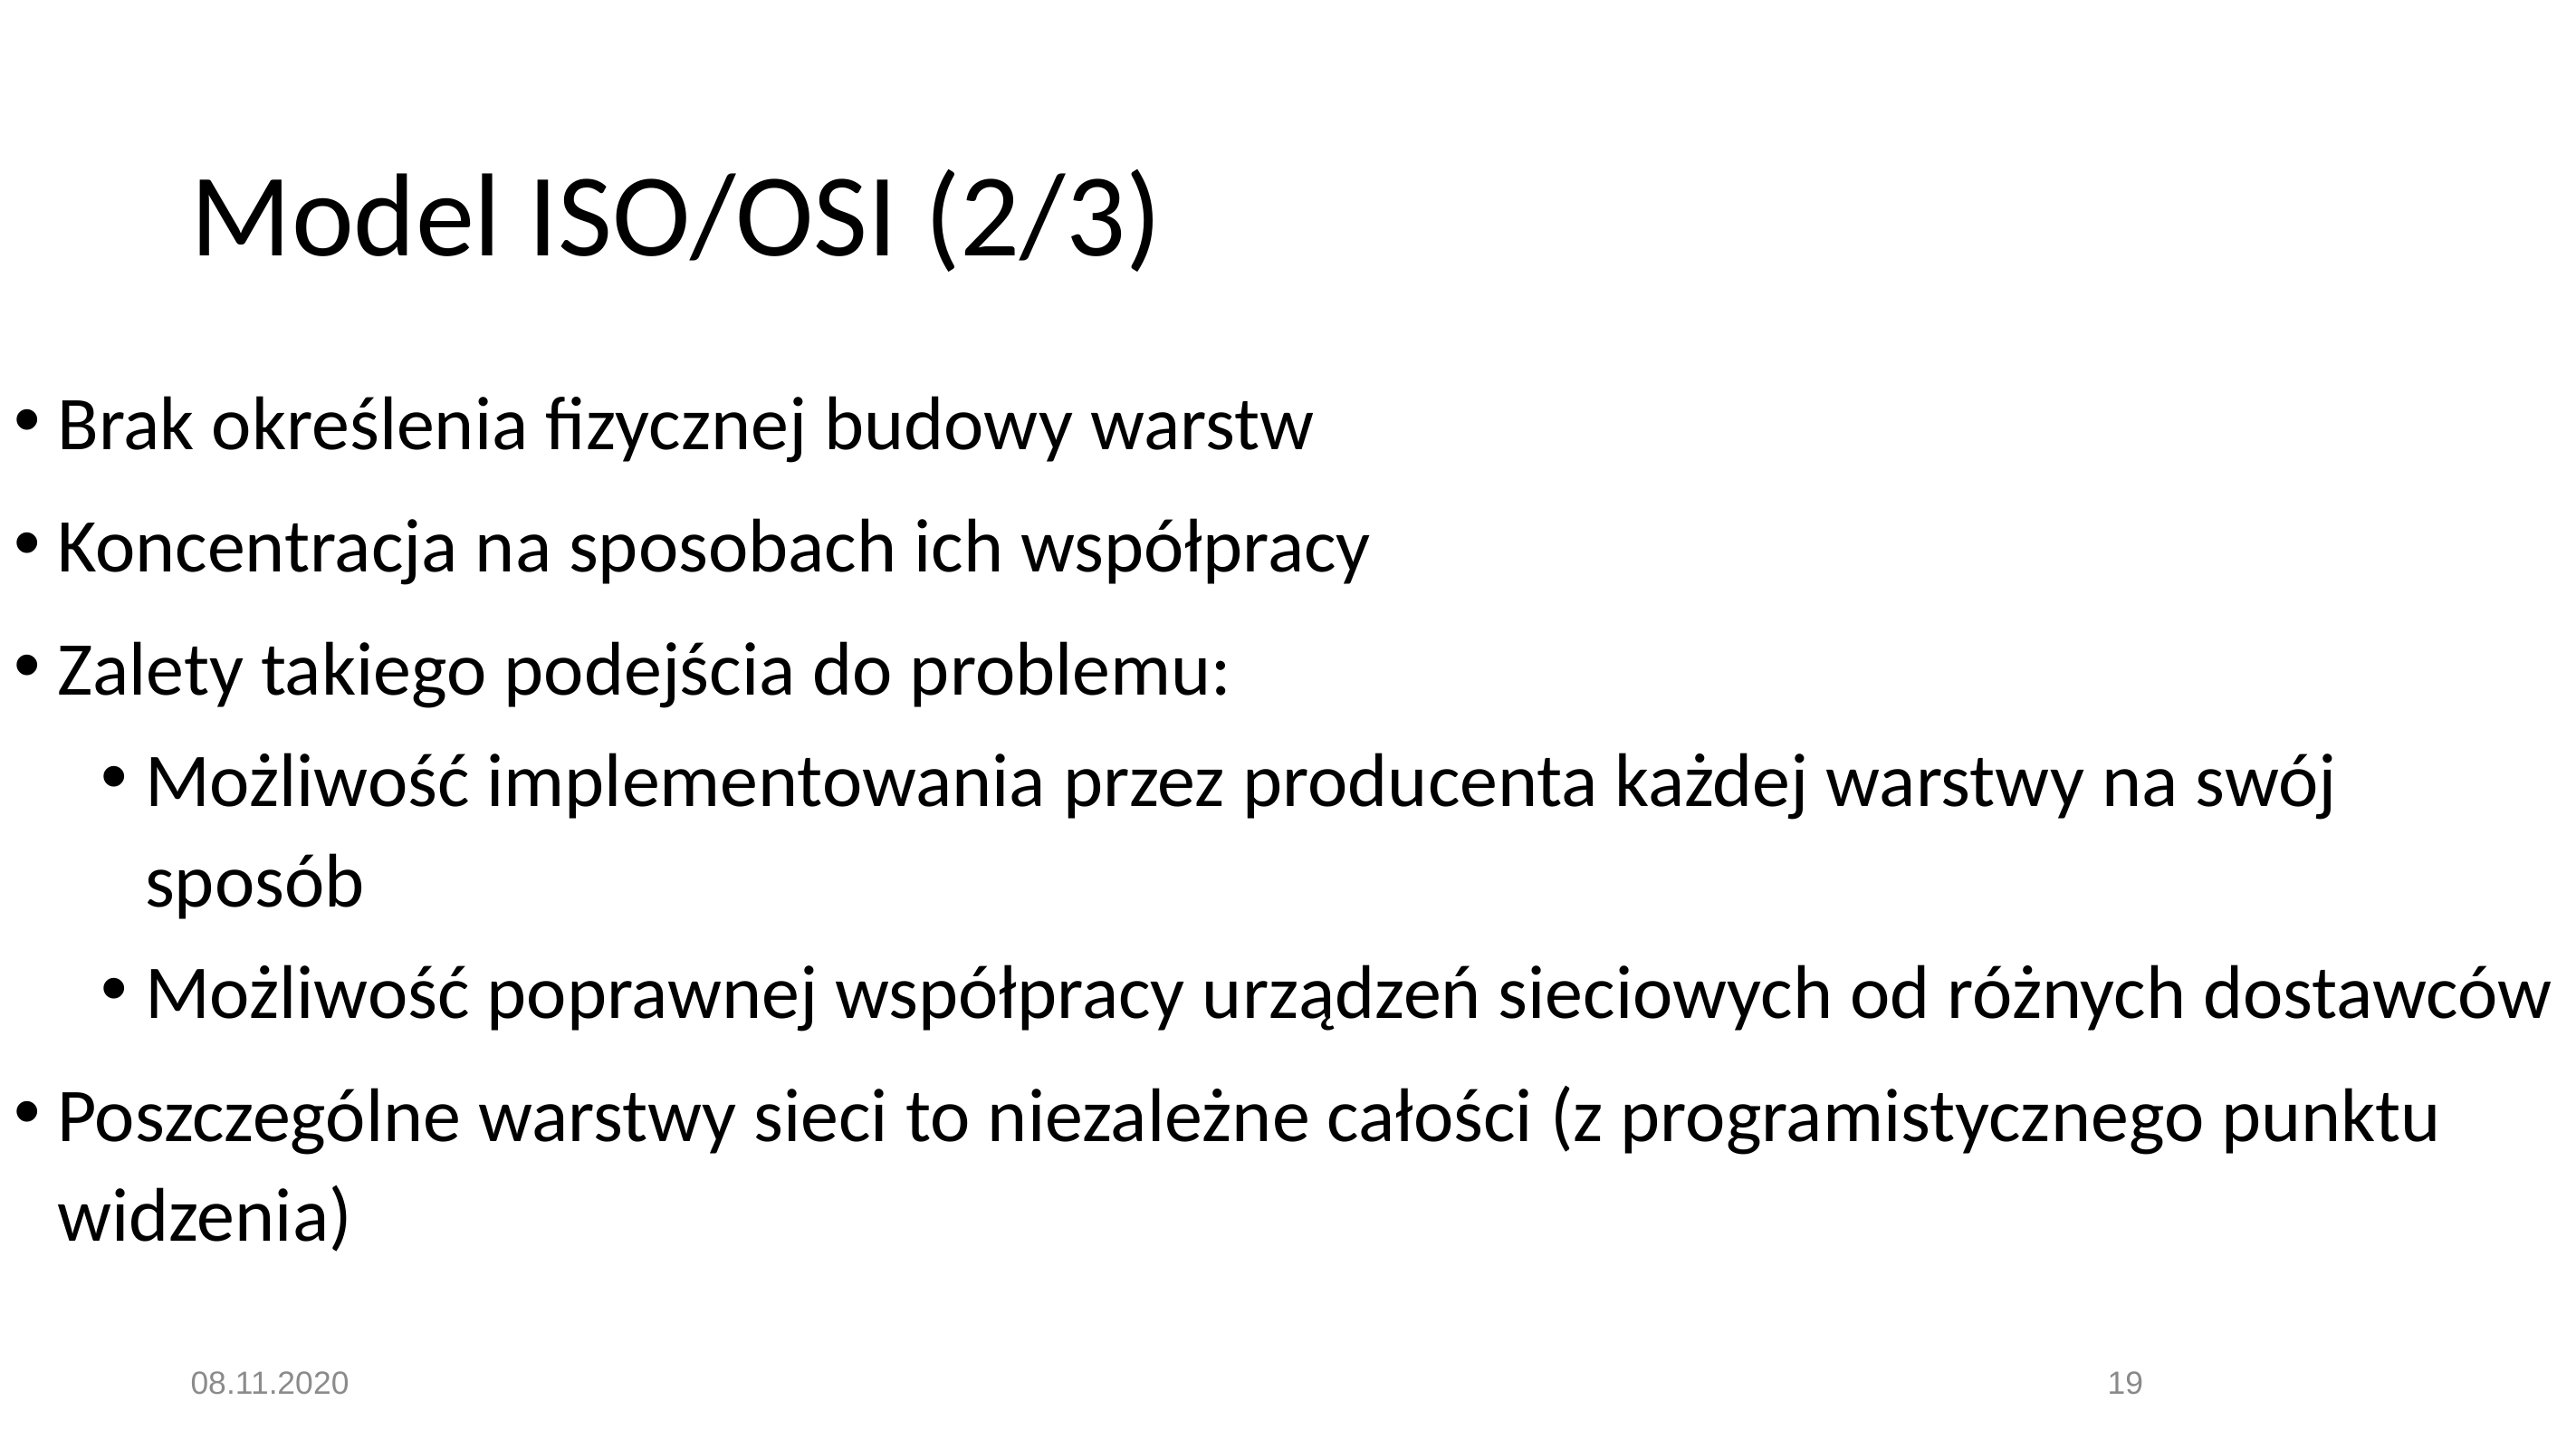

# Model ISO/OSI (2/3)
Brak określenia fizycznej budowy warstw
Koncentracja na sposobach ich współpracy
Zalety takiego podejścia do problemu:
Możliwość implementowania przez producenta każdej warstwy na swój sposób
Możliwość poprawnej współpracy urządzeń sieciowych od różnych dostawców
Poszczególne warstwy sieci to niezależne całości (z programistycznego punktu widzenia)
08.11.2020
19